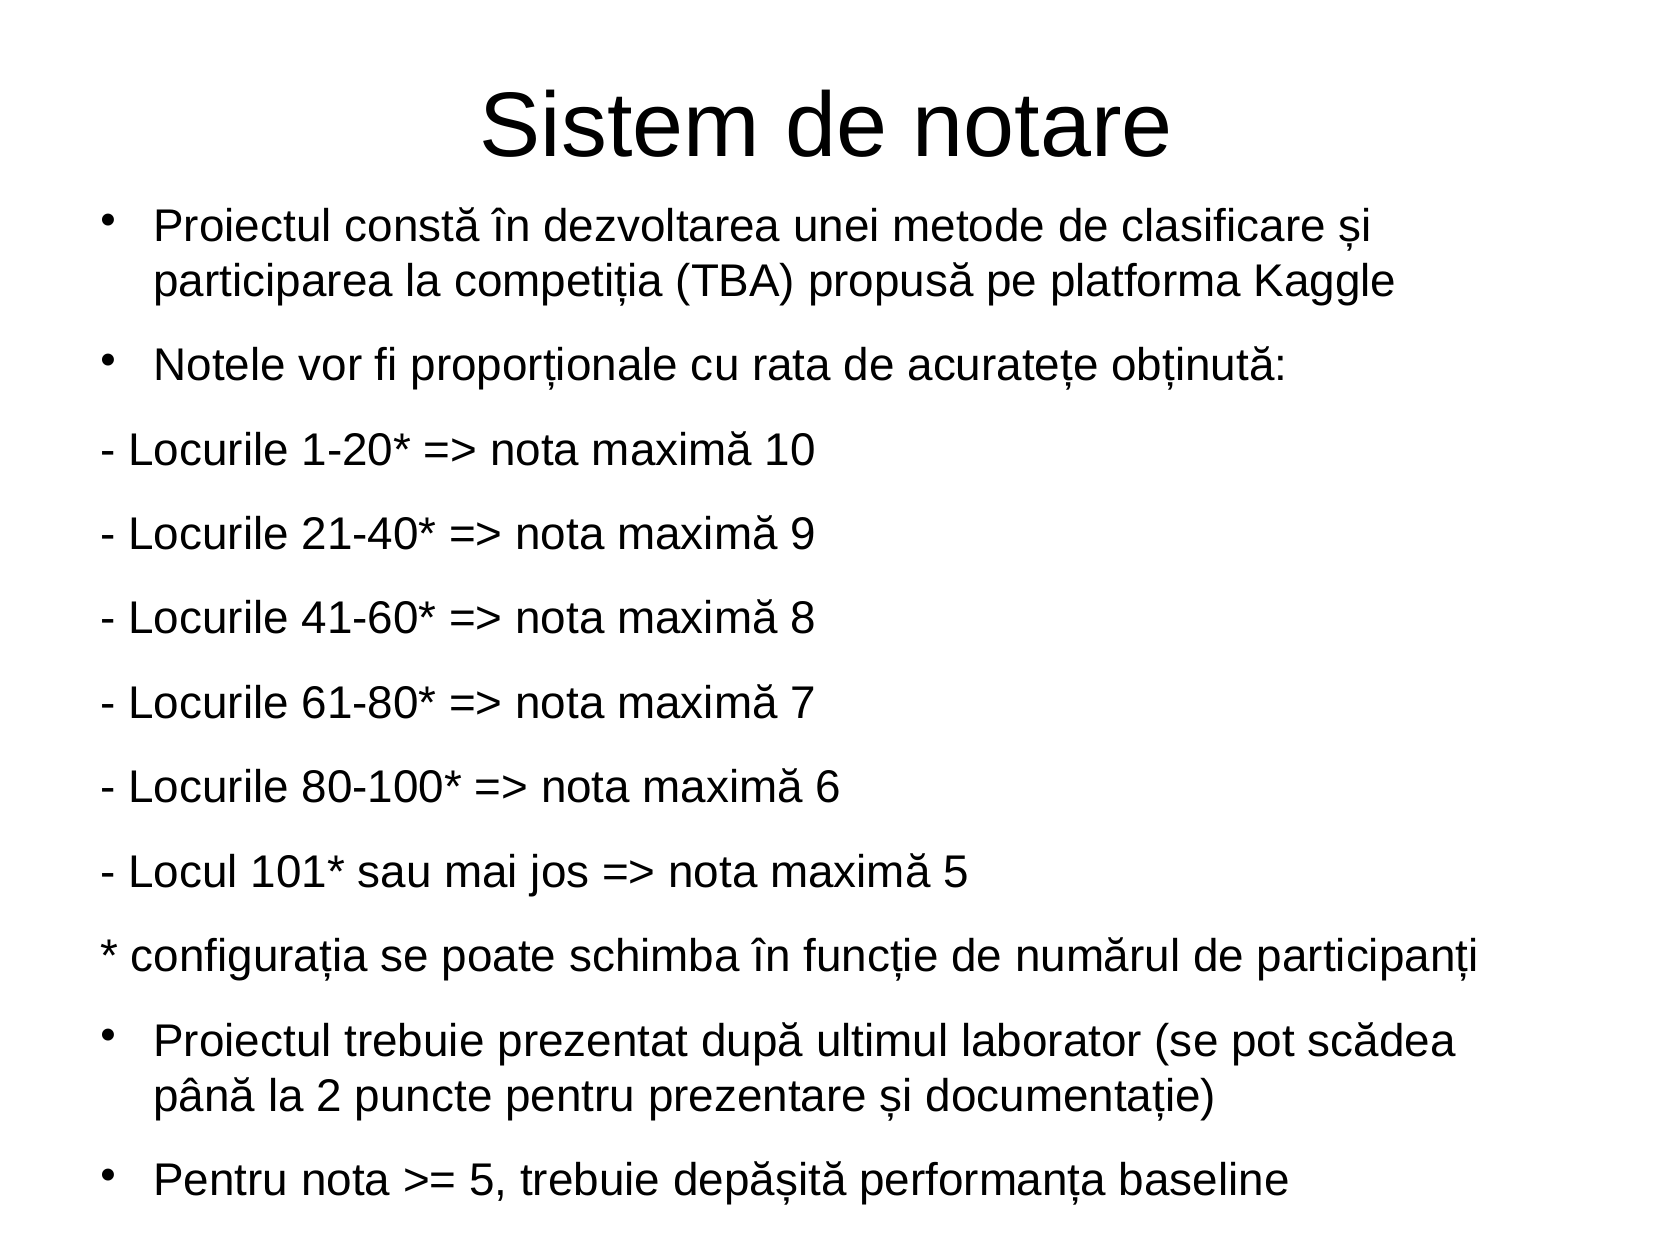

Sistem de notare
Proiectul constă în dezvoltarea unei metode de clasificare și participarea la competiția (TBA) propusă pe platforma Kaggle
Notele vor fi proporționale cu rata de acuratețe obținută:
- Locurile 1-20* => nota maximă 10
- Locurile 21-40* => nota maximă 9
- Locurile 41-60* => nota maximă 8
- Locurile 61-80* => nota maximă 7
- Locurile 80-100* => nota maximă 6
- Locul 101* sau mai jos => nota maximă 5
* configurația se poate schimba în funcție de numărul de participanți
Proiectul trebuie prezentat după ultimul laborator (se pot scădea până la 2 puncte pentru prezentare și documentație)
Pentru nota >= 5, trebuie depășită performanța baseline